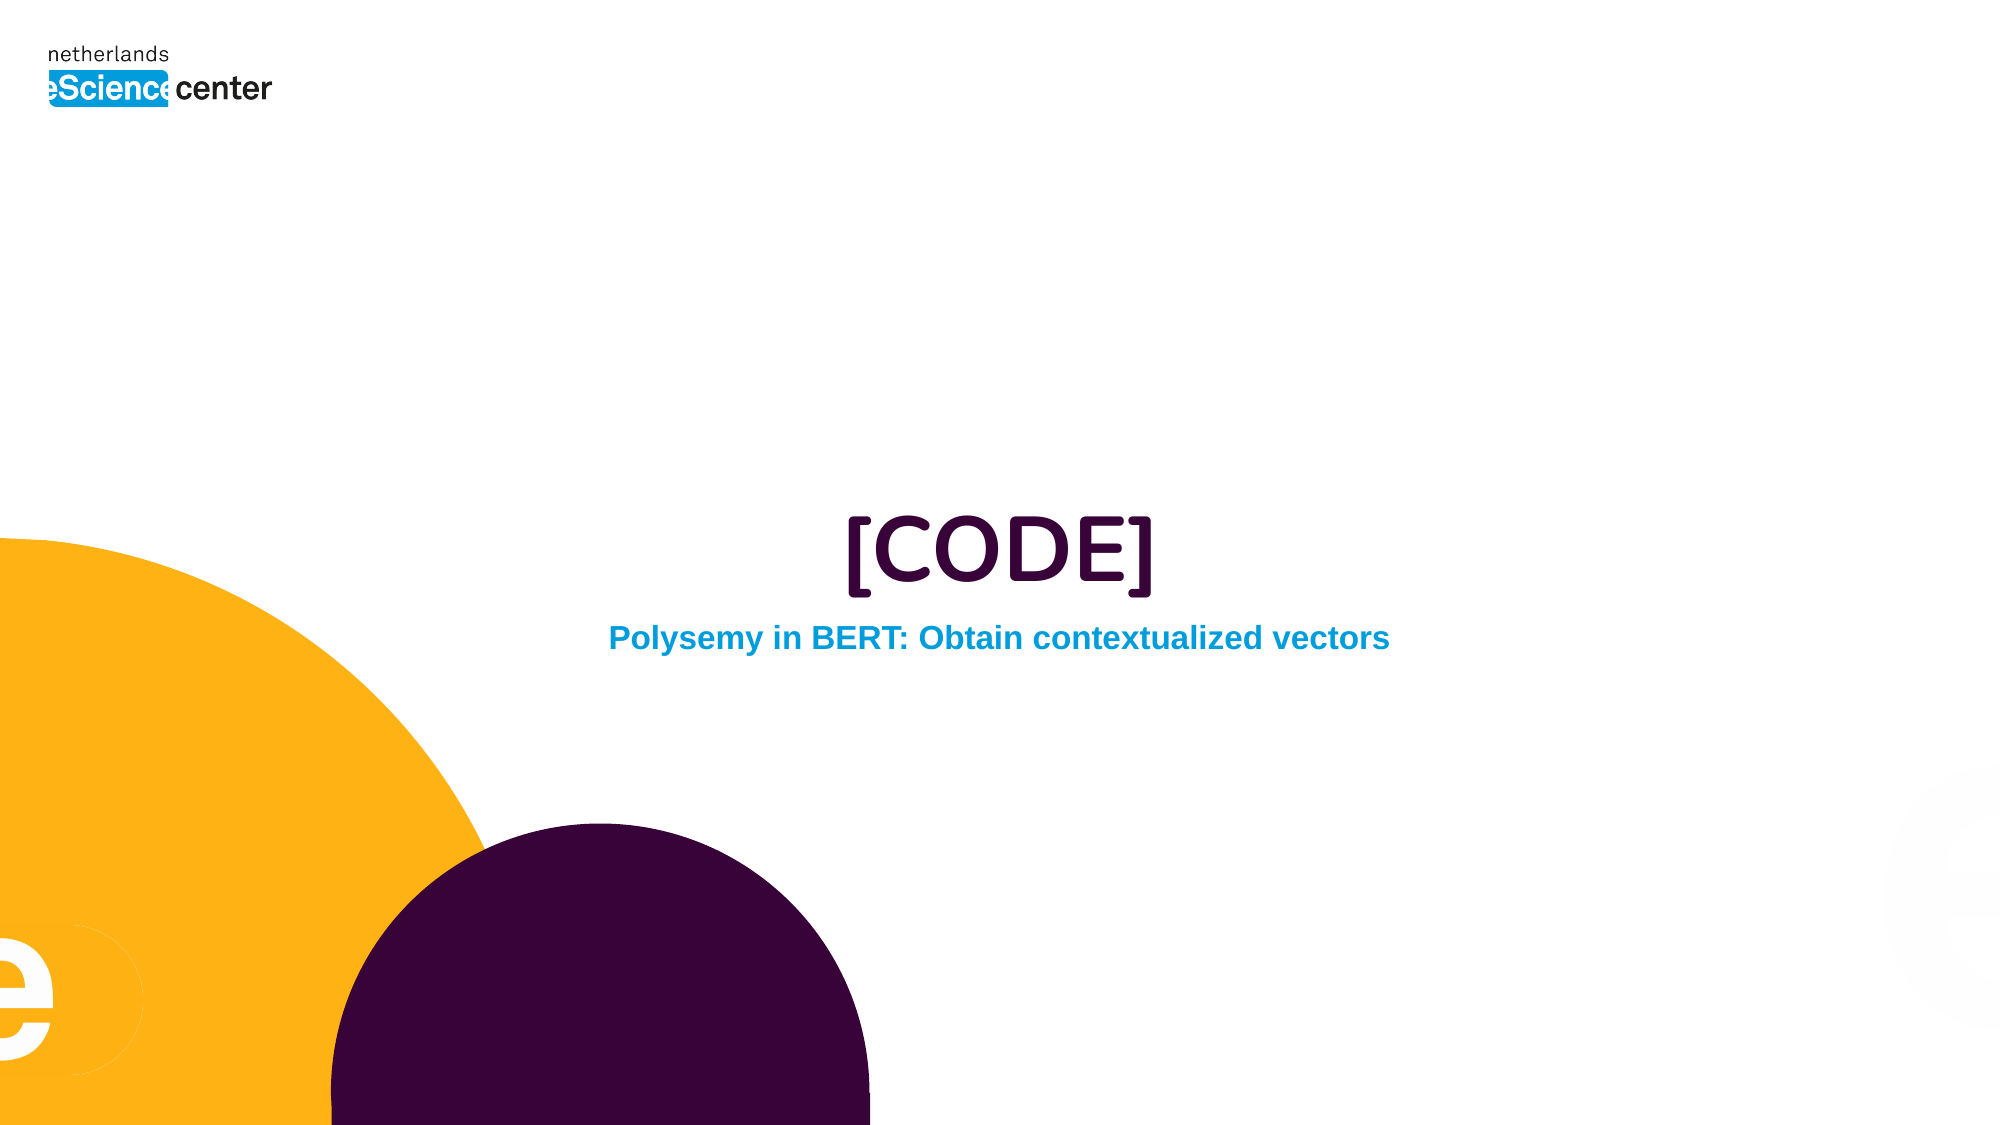

# [CODE]
Polysemy in BERT: Obtain contextualized vectors